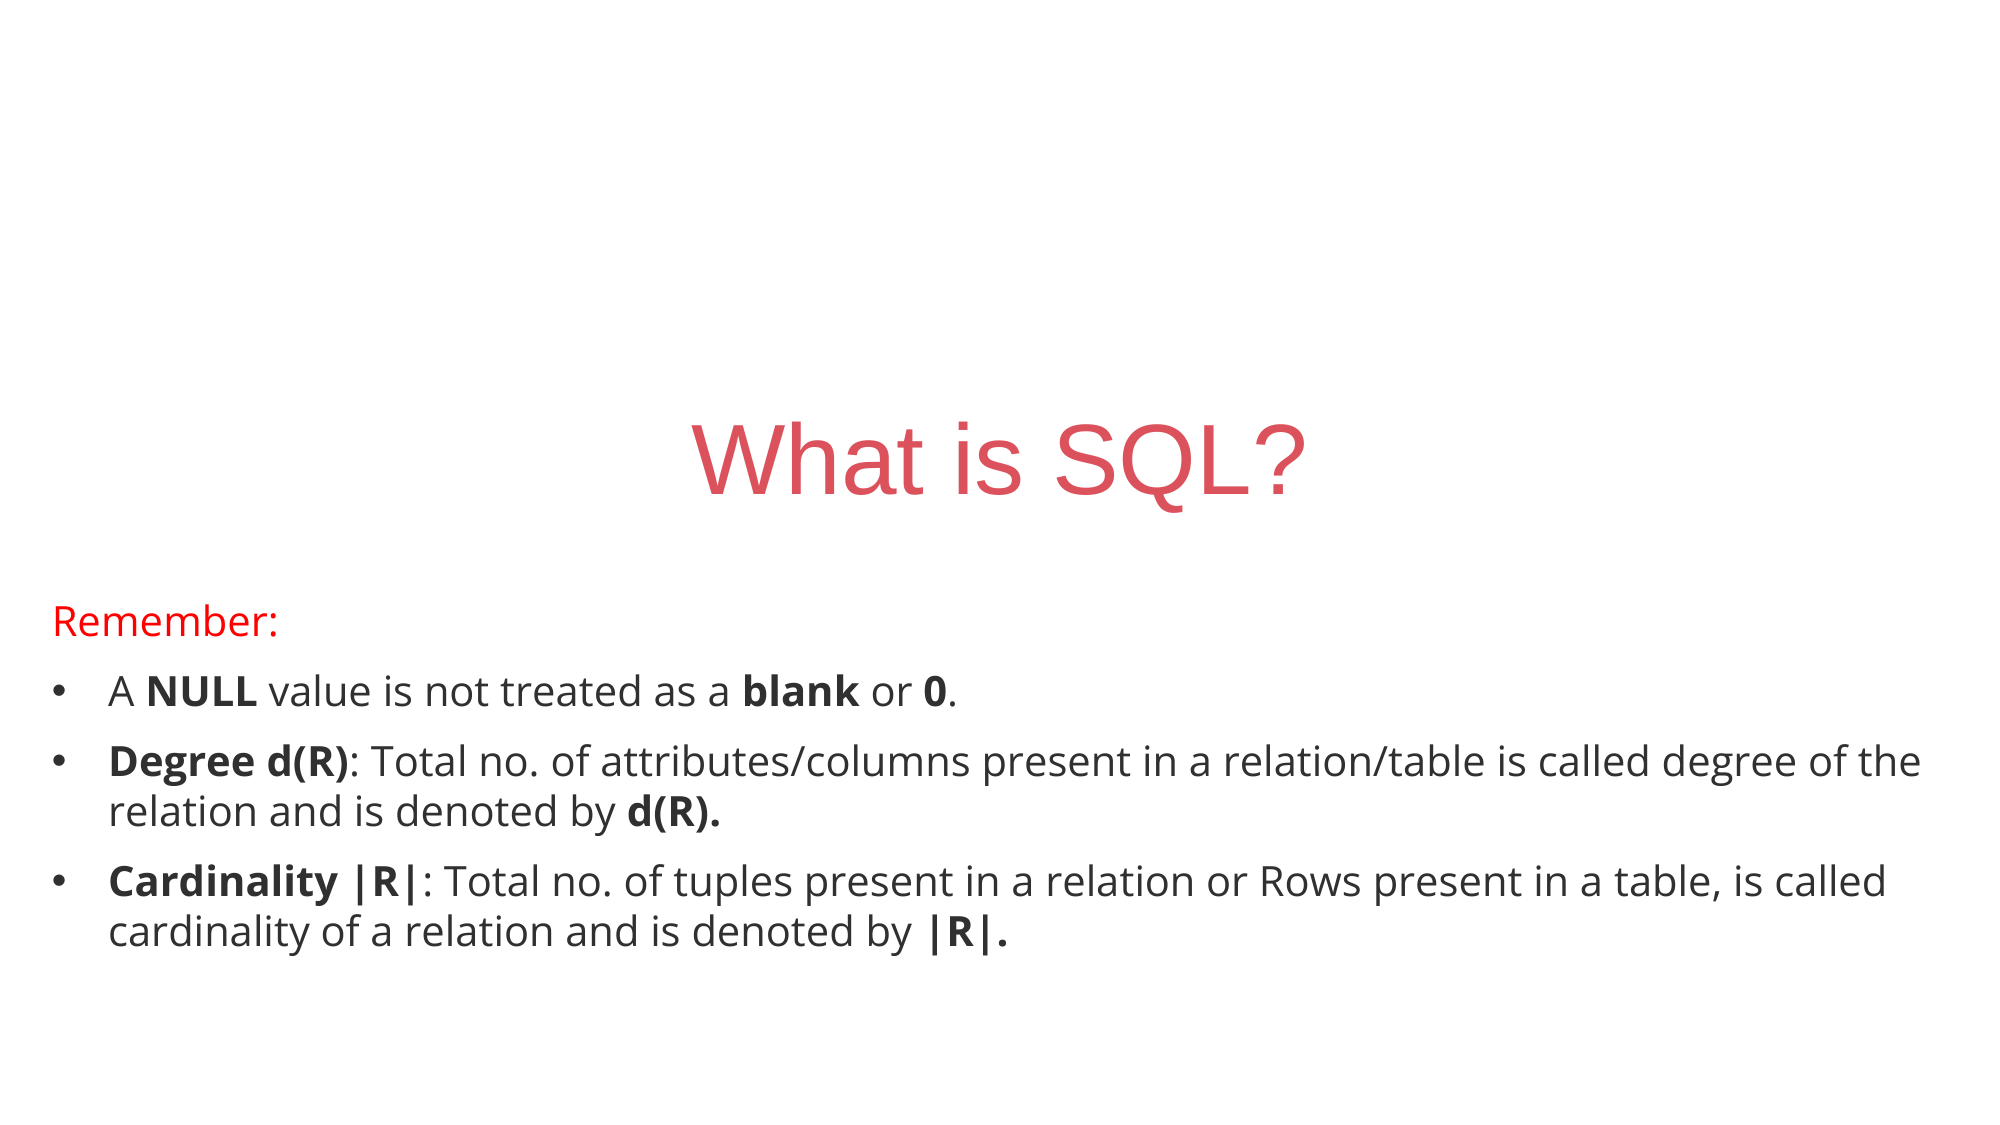

What is SQL?
Remember:

A NULL value is not treated as a blank or 0.

Degree d(R): Total no. of attributes/columns present in a relation/table is called degree of the relation and is denoted by d(R).

Cardinality |R|: Total no. of tuples present in a relation or Rows present in a table, is called cardinality of a relation and is denoted by |R|.